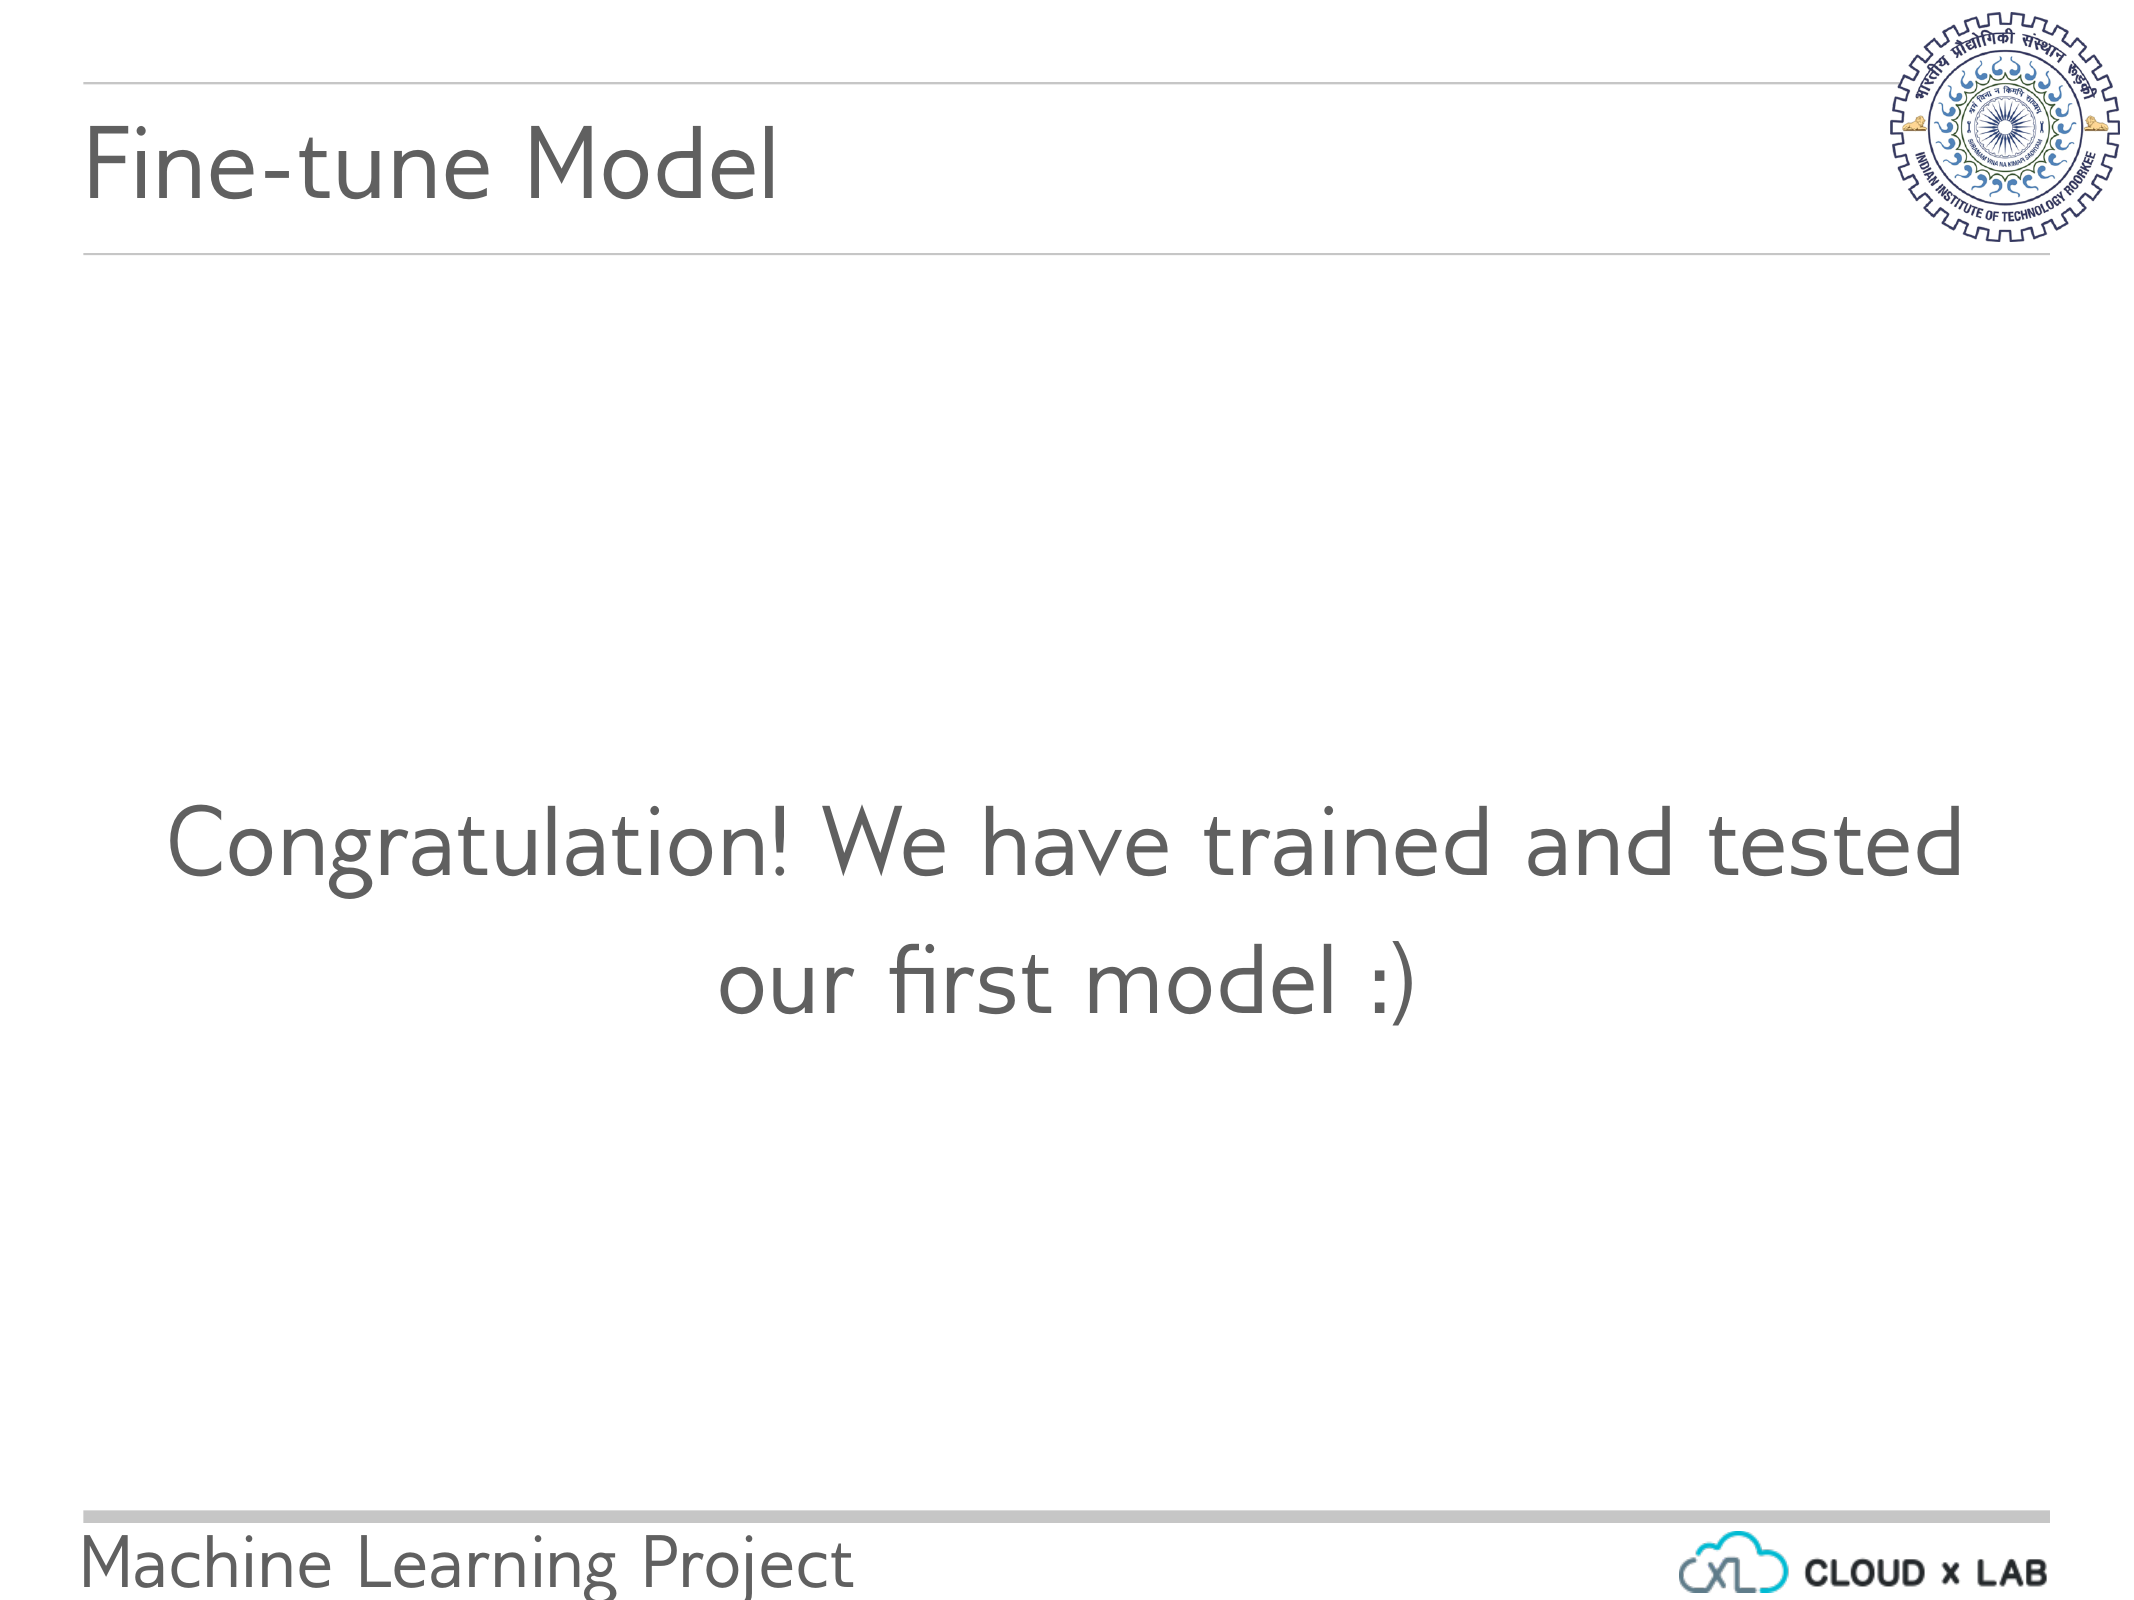

Fine-tune Model
Congratulation! We have trained and tested our first model :)